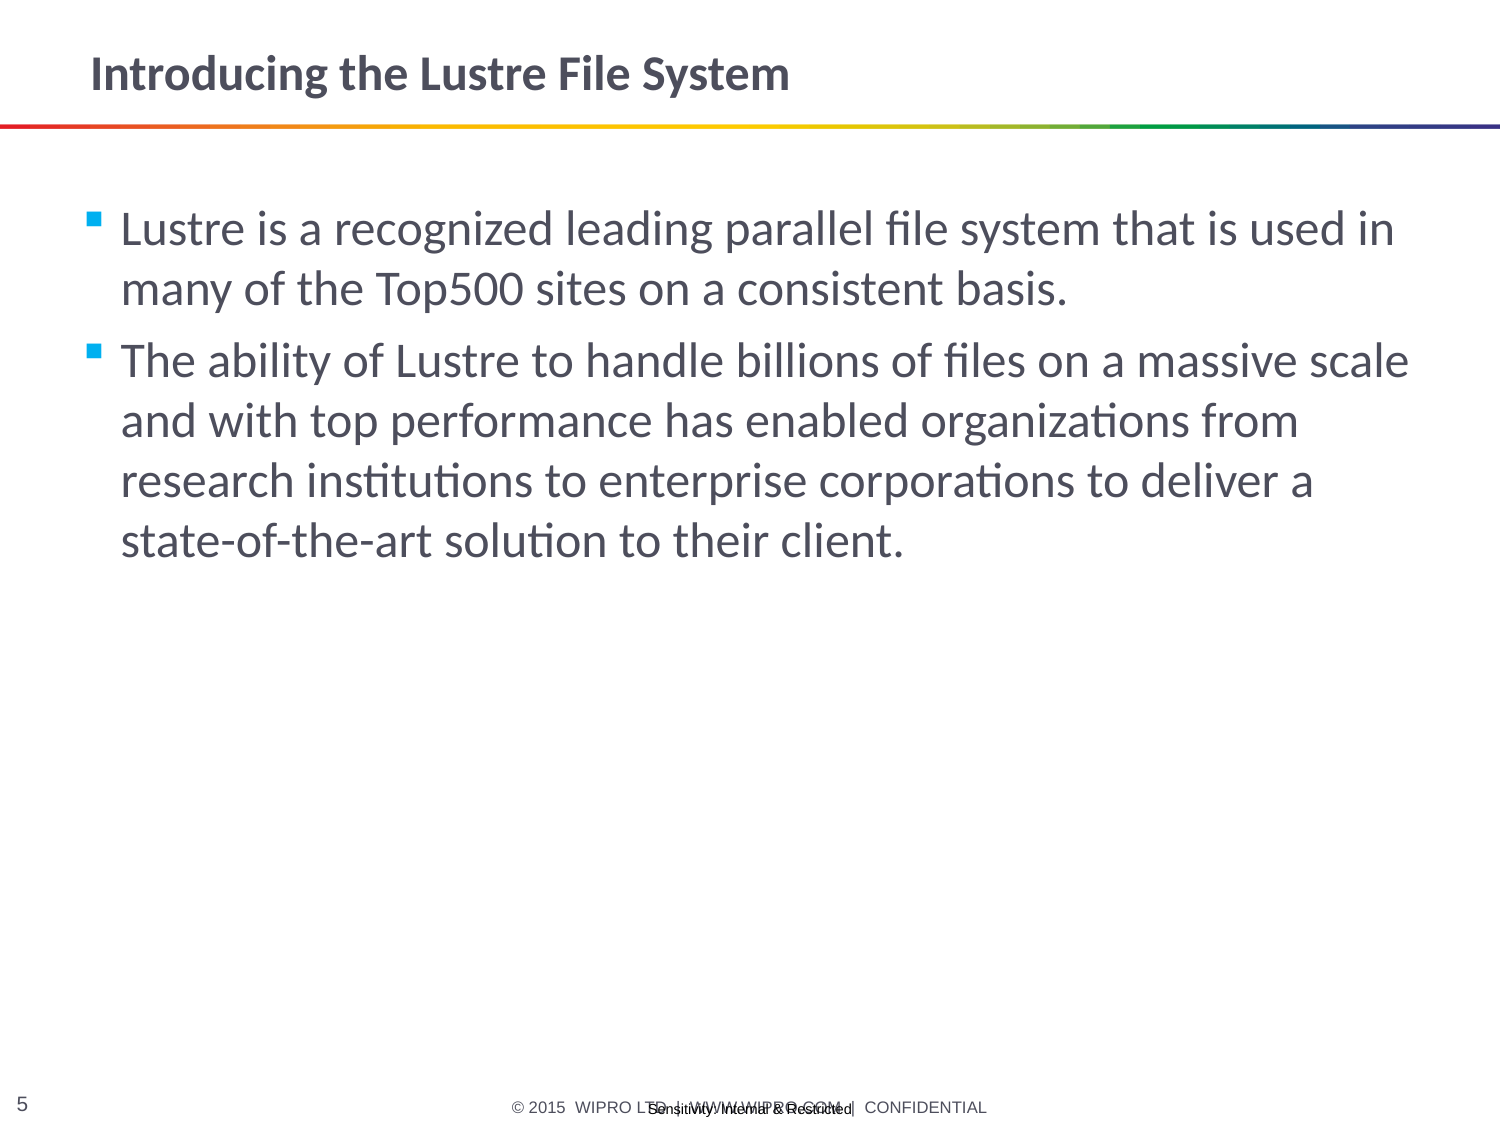

# Introducing the Lustre File System
Lustre is a recognized leading parallel file system that is used in many of the Top500 sites on a consistent basis.
The ability of Lustre to handle billions of files on a massive scale and with top performance has enabled organizations from research institutions to enterprise corporations to deliver a state-of-the-art solution to their client.